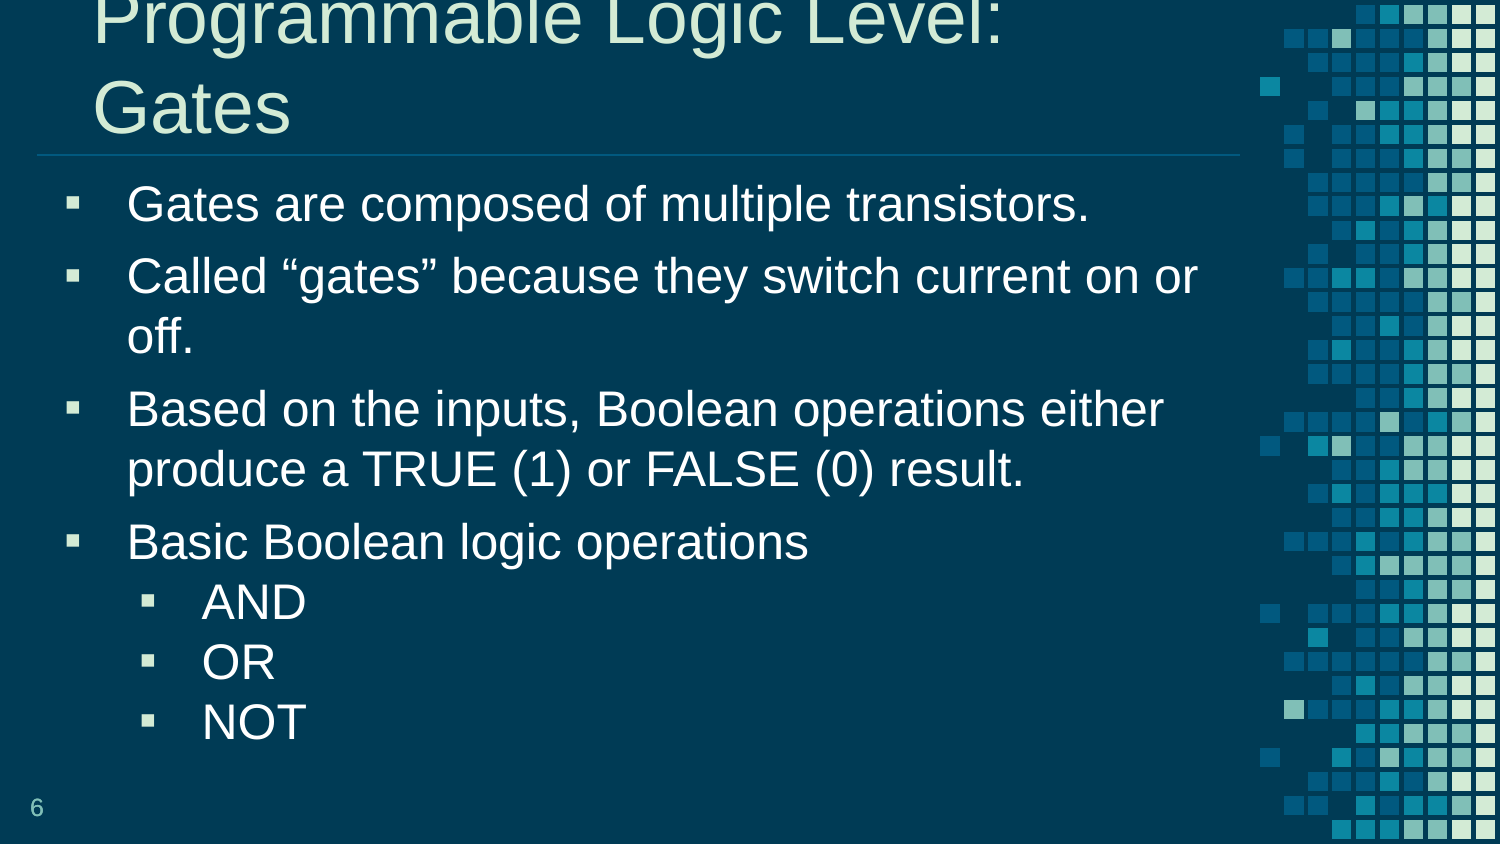

Programmable Logic Level: Gates
Gates are composed of multiple transistors.
Called “gates” because they switch current on or off.
Based on the inputs, Boolean operations either produce a TRUE (1) or FALSE (0) result.
Basic Boolean logic operations
AND
OR
NOT

6
6